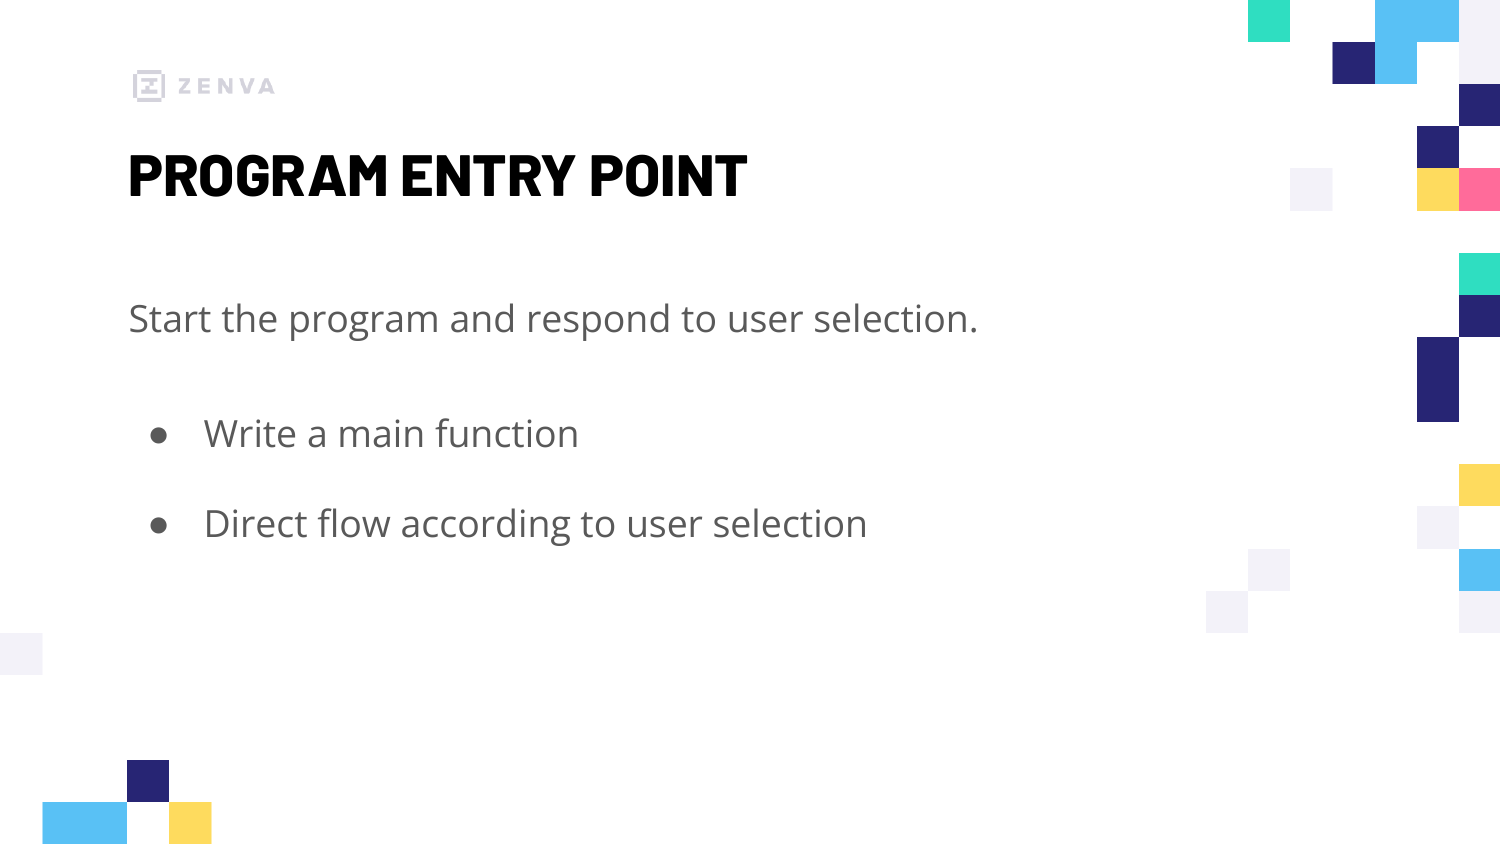

# PROGRAM ENTRY POINT
Start the program and respond to user selection.
Write a main function
Direct flow according to user selection